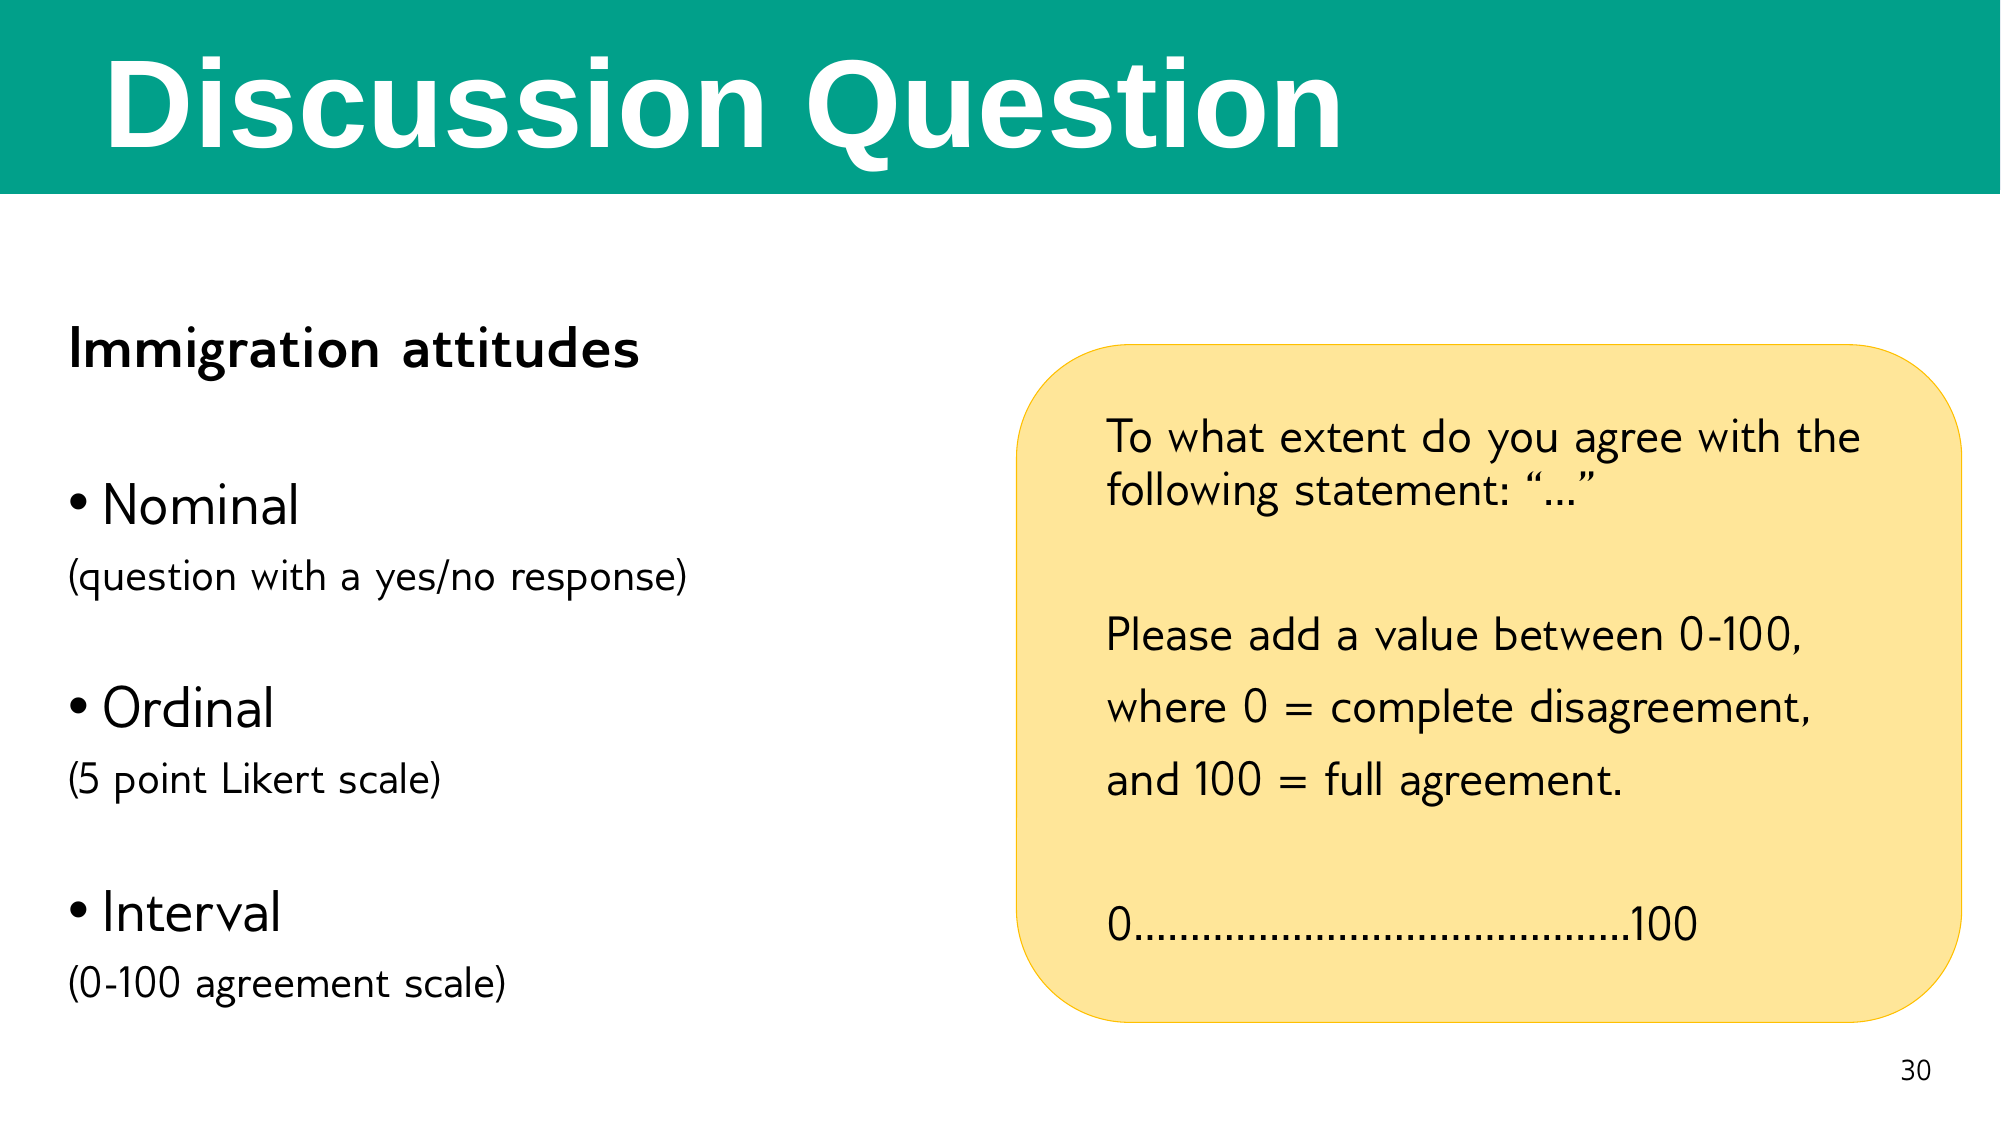

# Discussion Question
Immigration attitudes

Nominal
(question with a yes/no response)

Ordinal
(5 point Likert scale)

Interval
(0-100 agreement scale)

To what extent do you agree with the following statement: “…”

Please add a value between 0-100,
where 0 = complete disagreement,
and 100 = full agreement.

0……………………………………..100
30